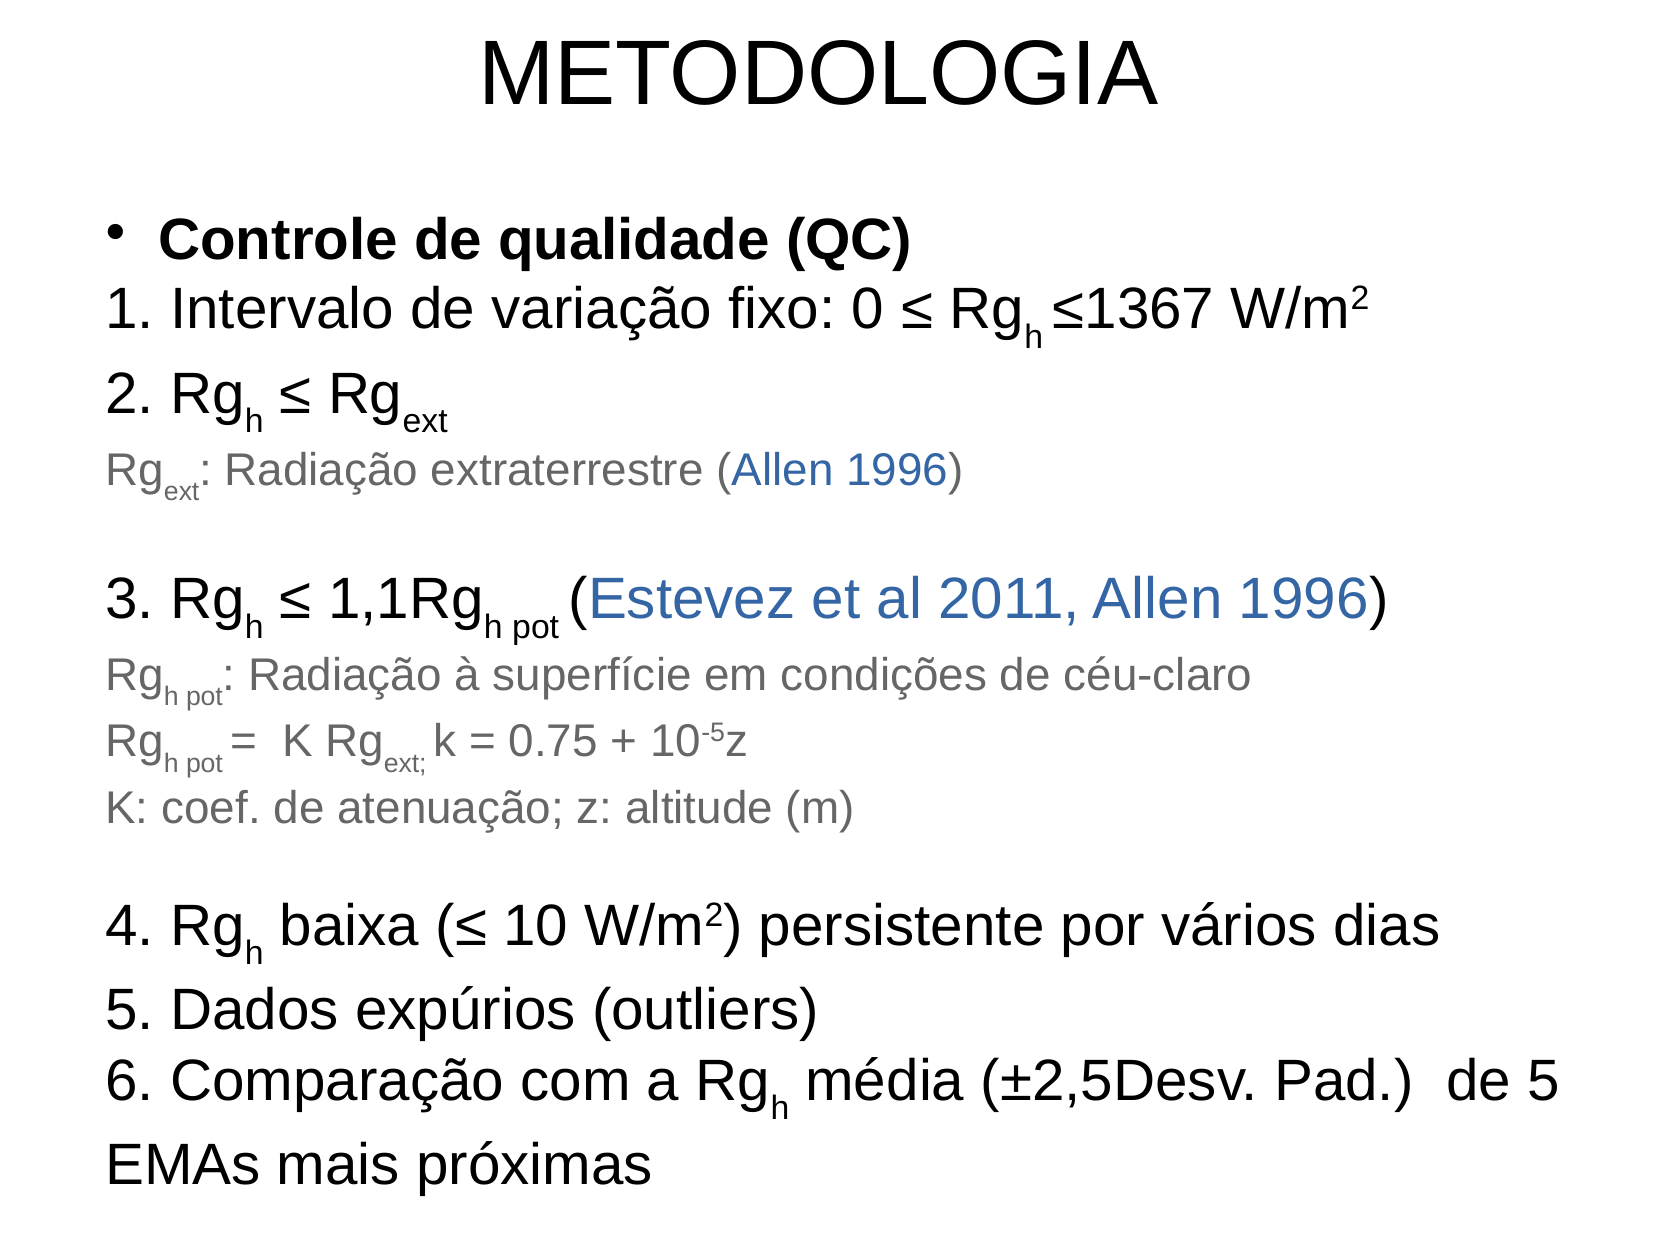

METODOLOGIA
Controle de qualidade (QC)
1. Intervalo de variação fixo: 0 ≤ Rgh ≤1367 W/m2
2. Rgh ≤ Rgext
Rgext: Radiação extraterrestre (Allen 1996)

3. Rgh ≤ 1,1Rgh pot (Estevez et al 2011, Allen 1996)
Rgh pot: Radiação à superfície em condições de céu-claro
Rgh pot =  K Rgext; k = 0.75 + 10-5z
K: coef. de atenuação; z: altitude (m)

4. Rgh baixa (≤ 10 W/m2) persistente por vários dias
5. Dados expúrios (outliers)
6. Comparação com a Rgh média (±2,5Desv. Pad.)  de 5 EMAs mais próximas